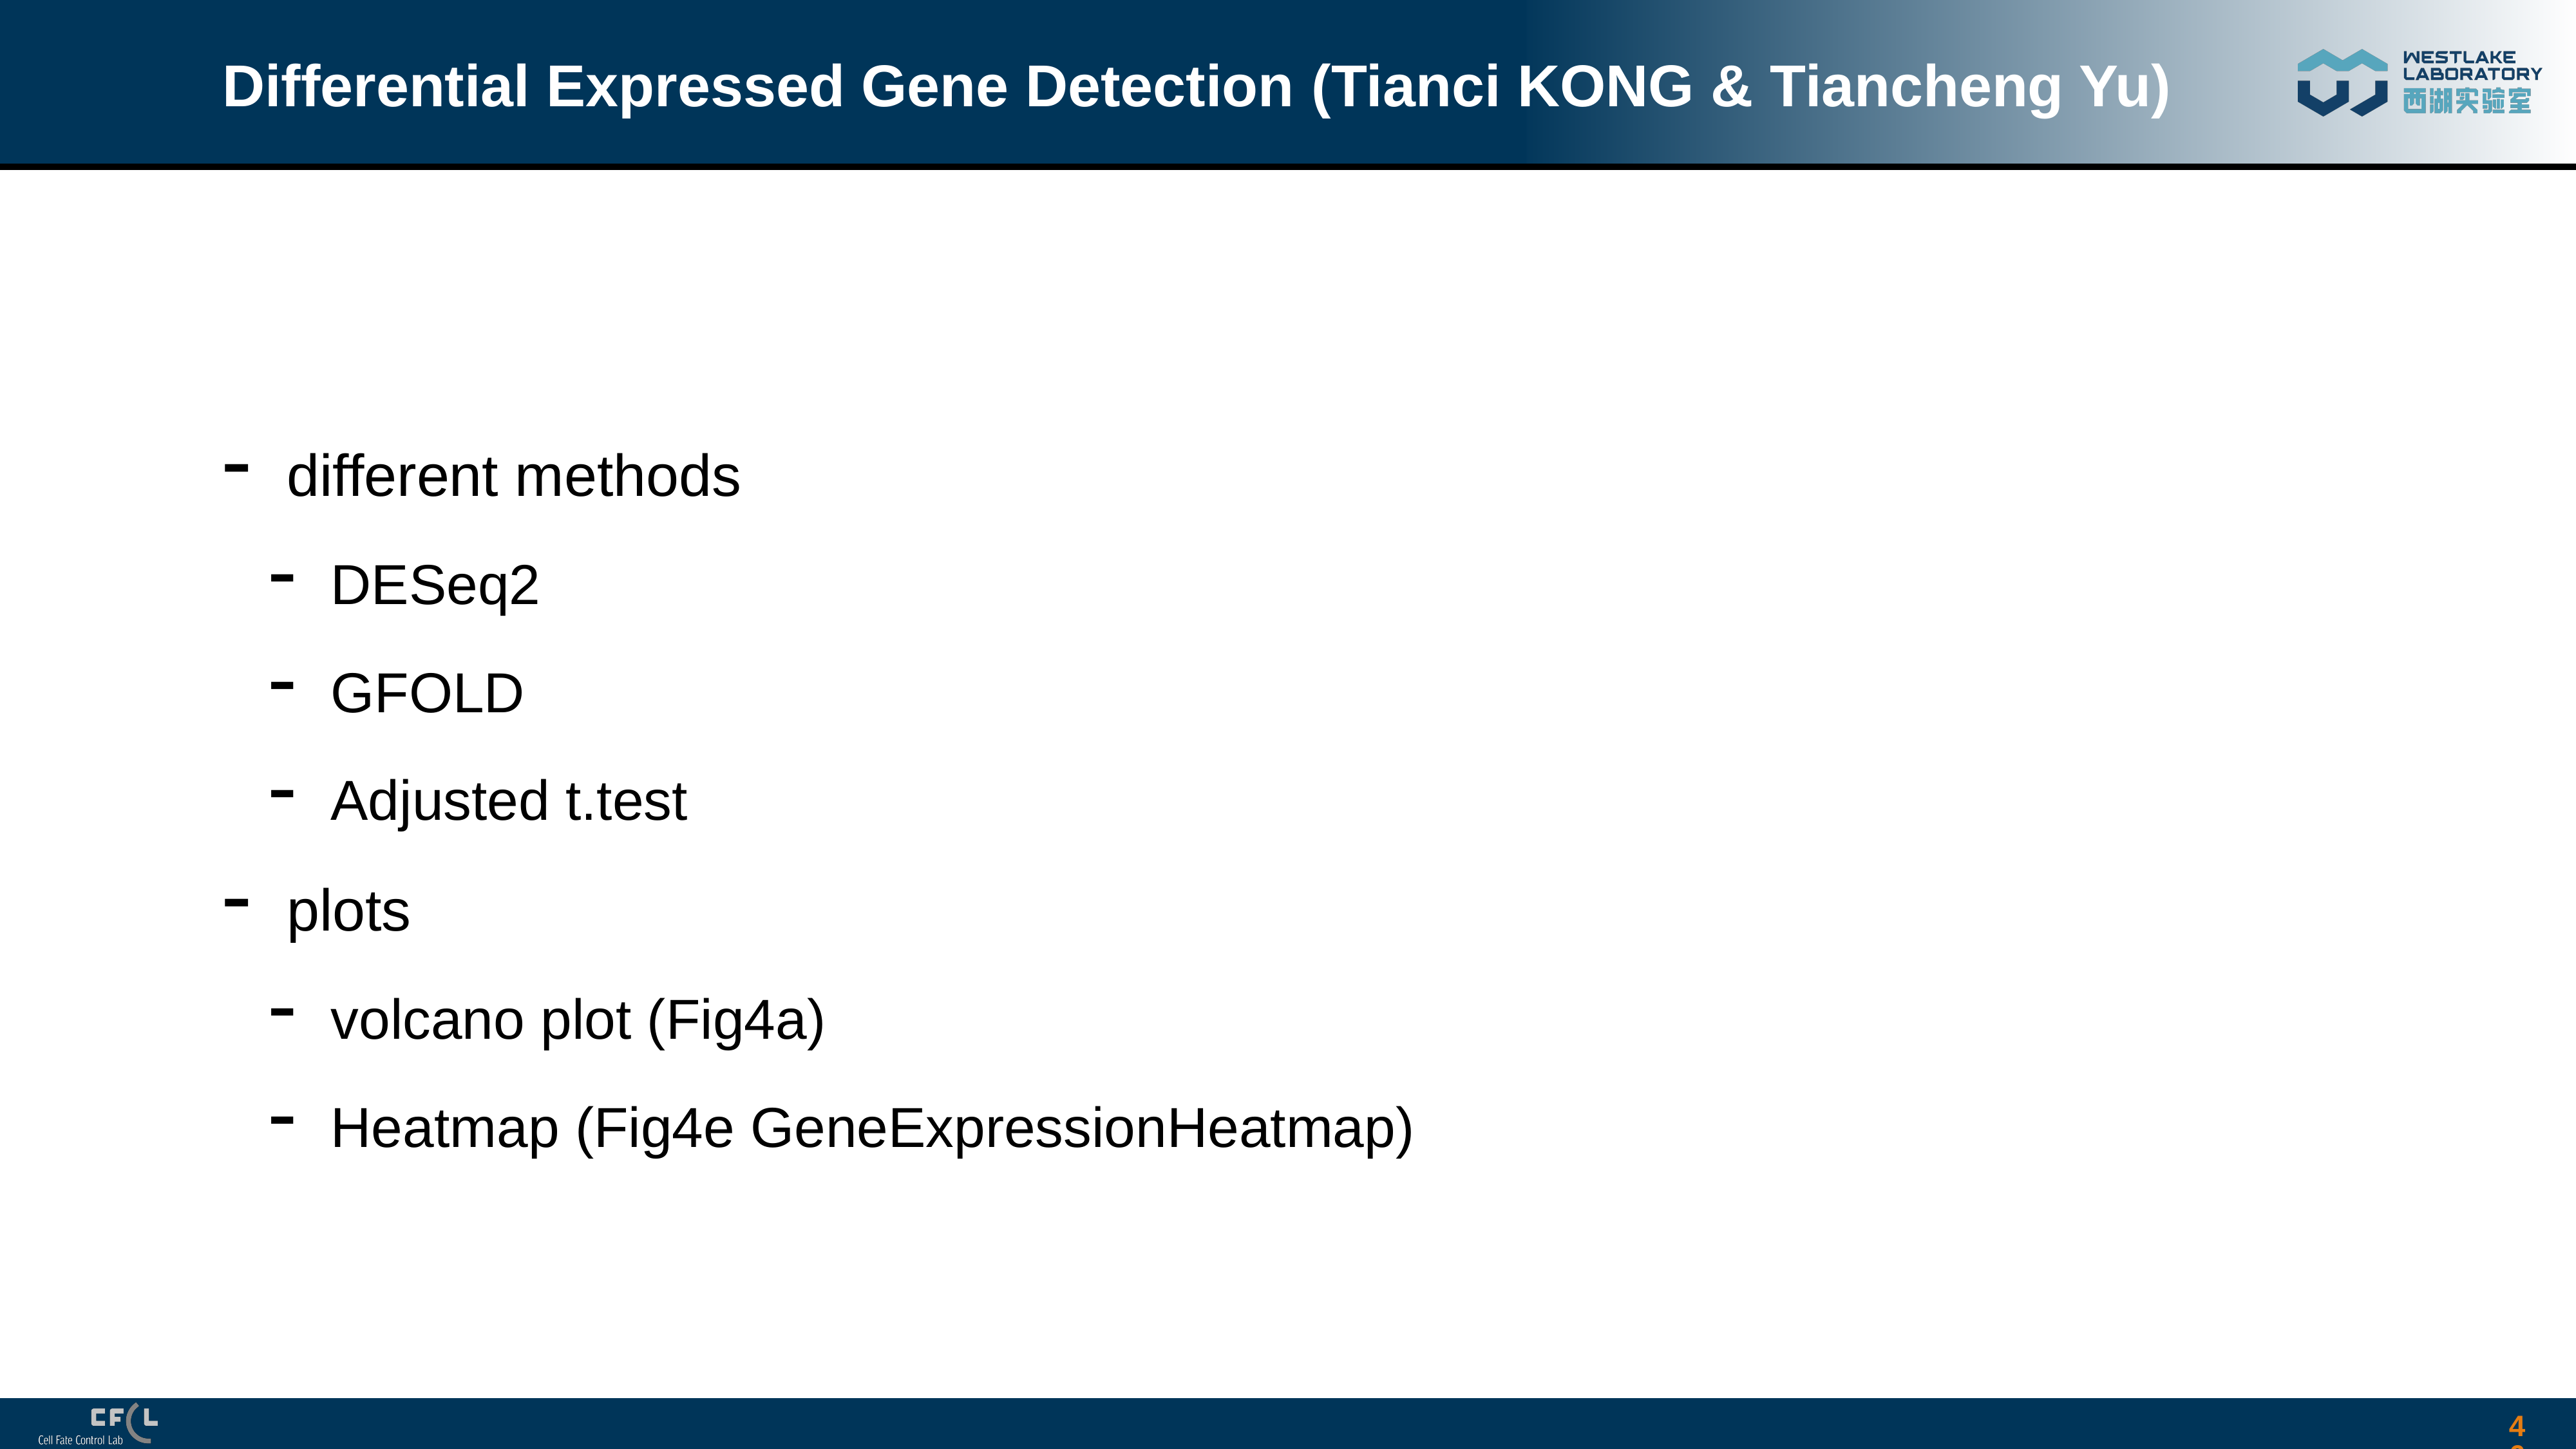

# Differential Expressed Gene Detection (Tianci KONG & Tiancheng Yu)
different methods
DESeq2
GFOLD
Adjusted t.test
plots
volcano plot (Fig4a)
Heatmap (Fig4e GeneExpressionHeatmap)
46